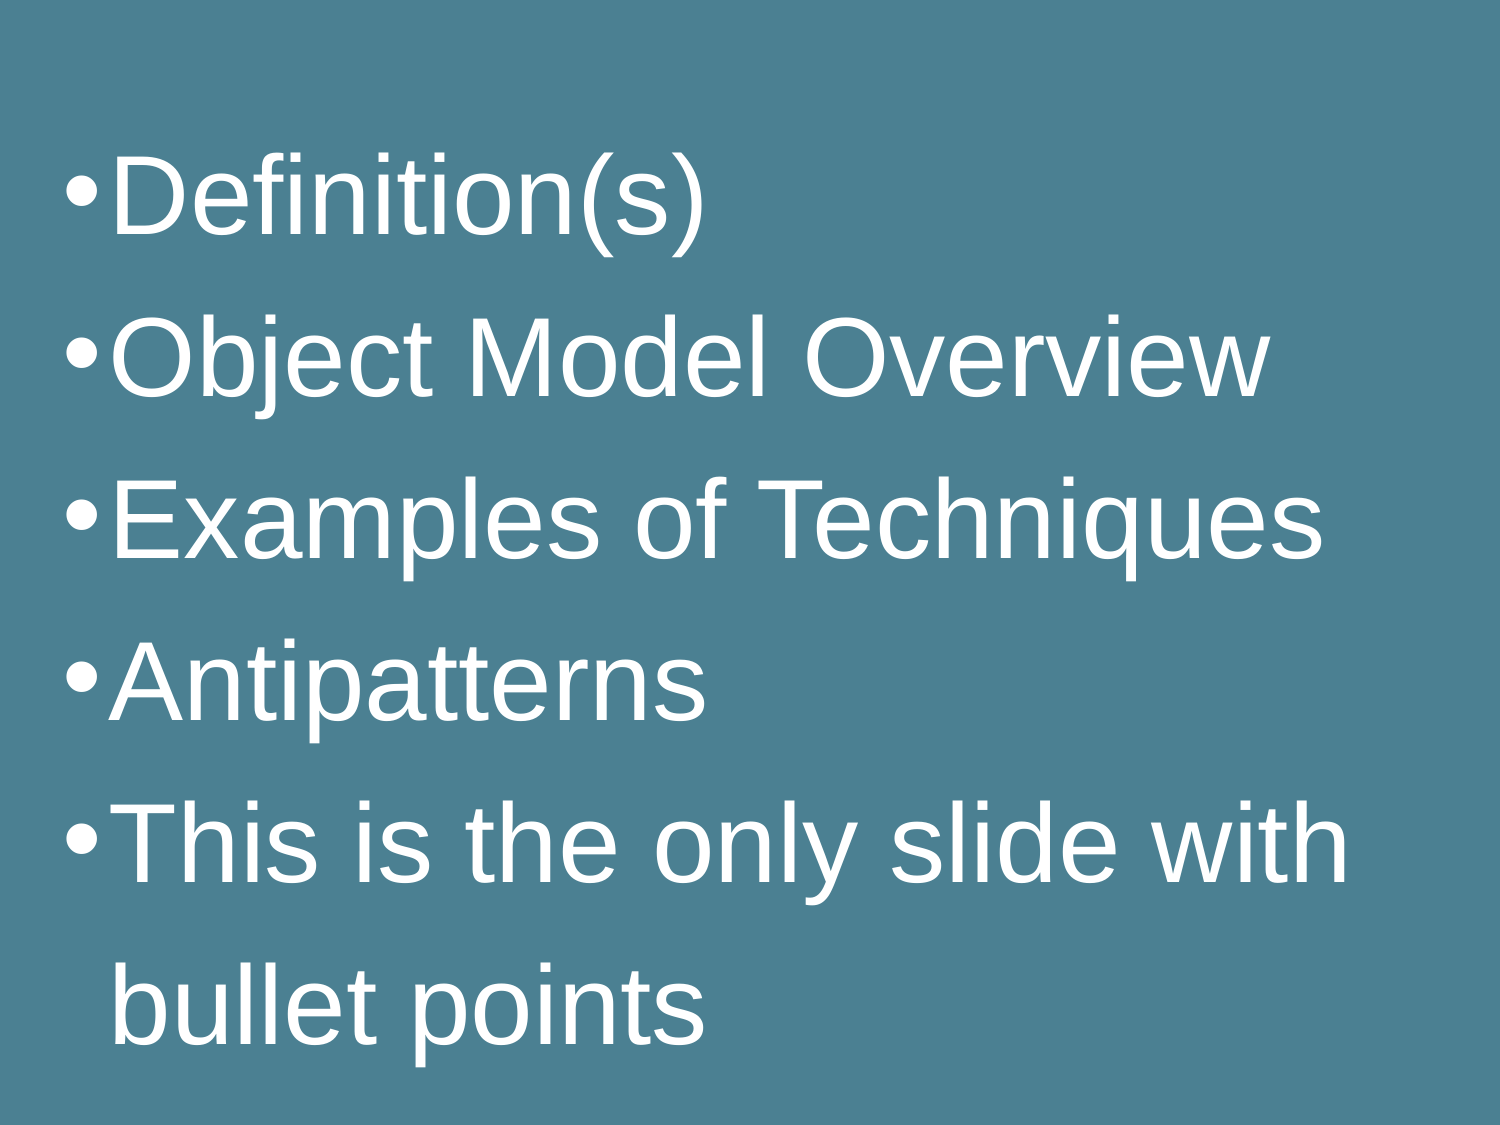

Definition(s)
Object Model Overview
Examples of Techniques
Antipatterns
This is the only slide with bullet points